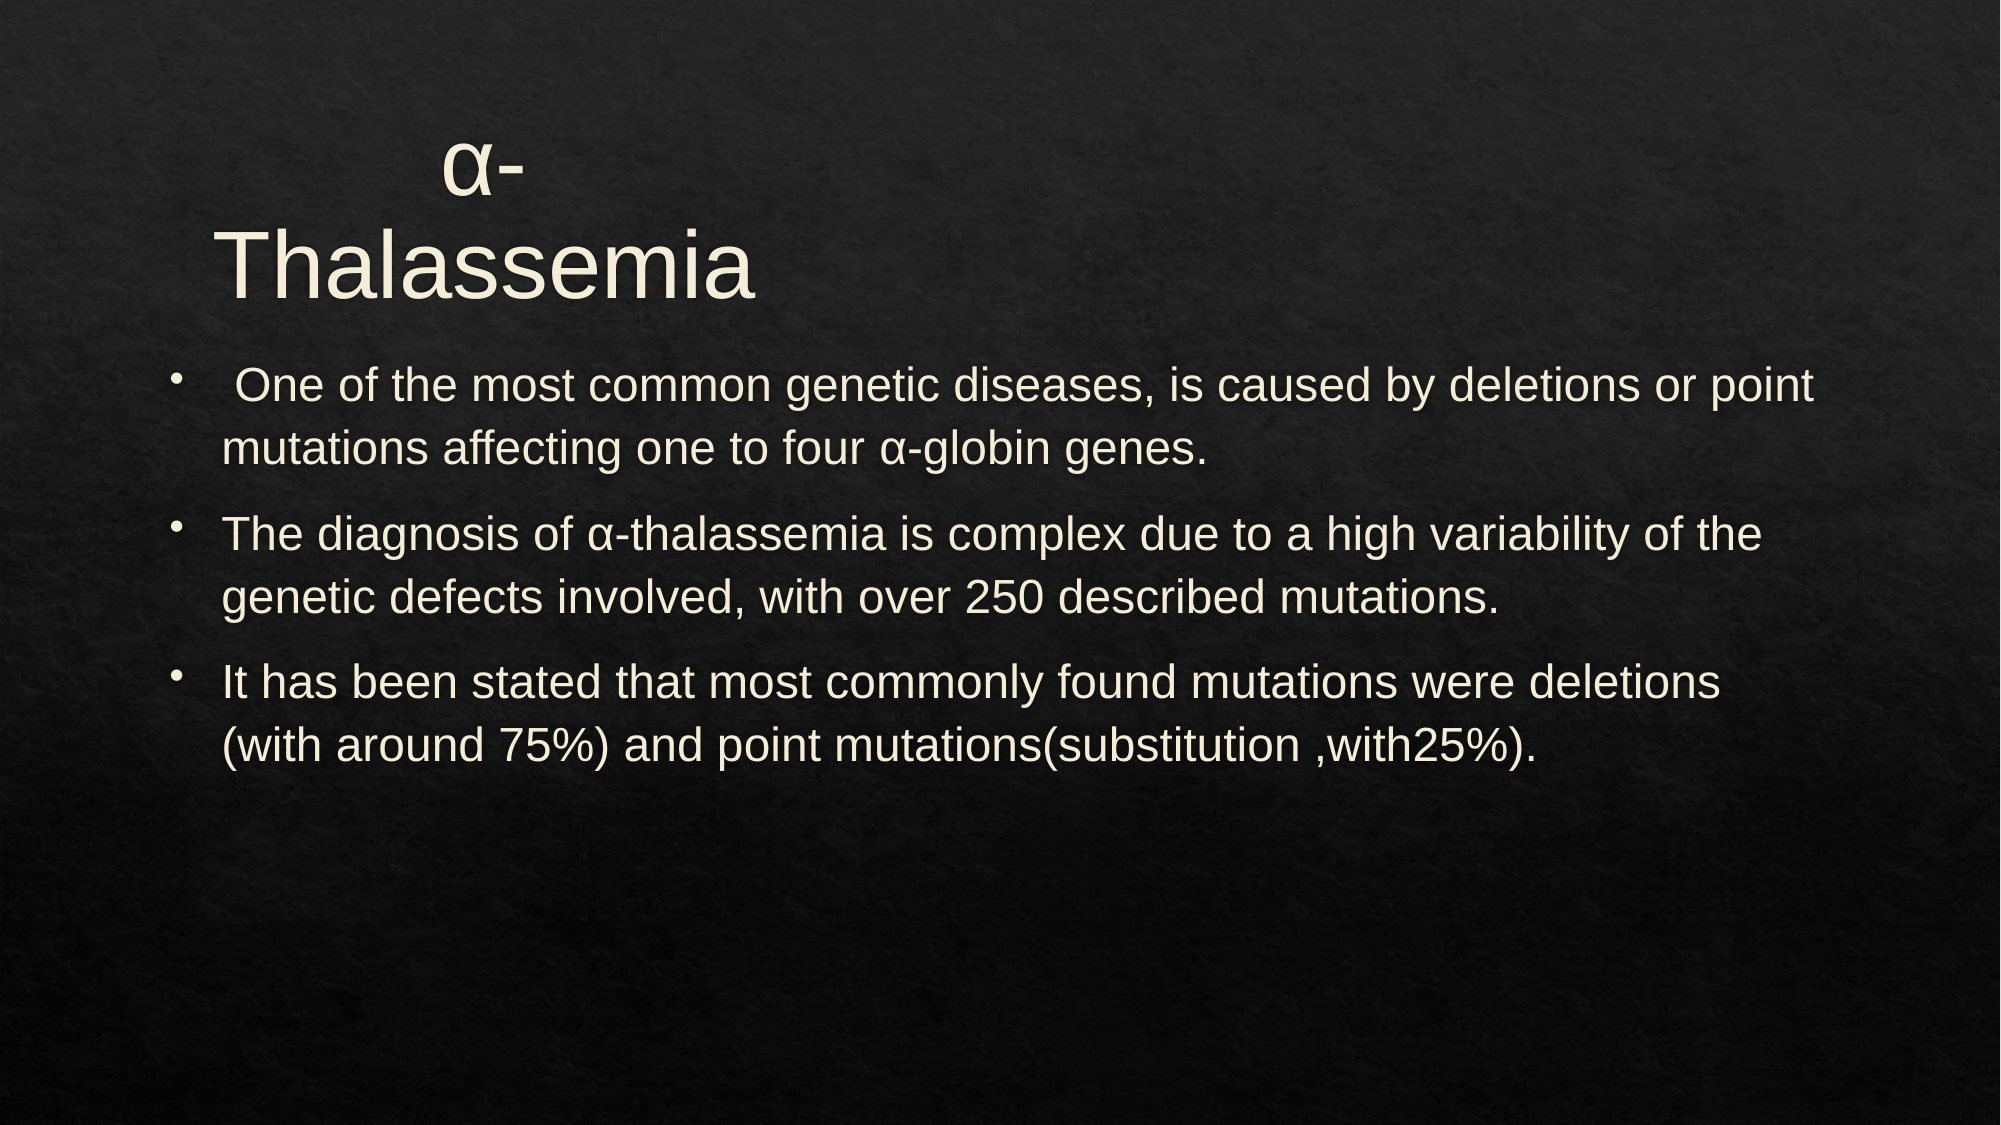

# α- Thalassemia
 One of the most common genetic diseases, is caused by deletions or point mutations affecting one to four α-globin genes.
The diagnosis of α-thalassemia is complex due to a high variability of the genetic defects involved, with over 250 described mutations.
It has been stated that most commonly found mutations were deletions (with around 75%) and point mutations(substitution ,with25%).